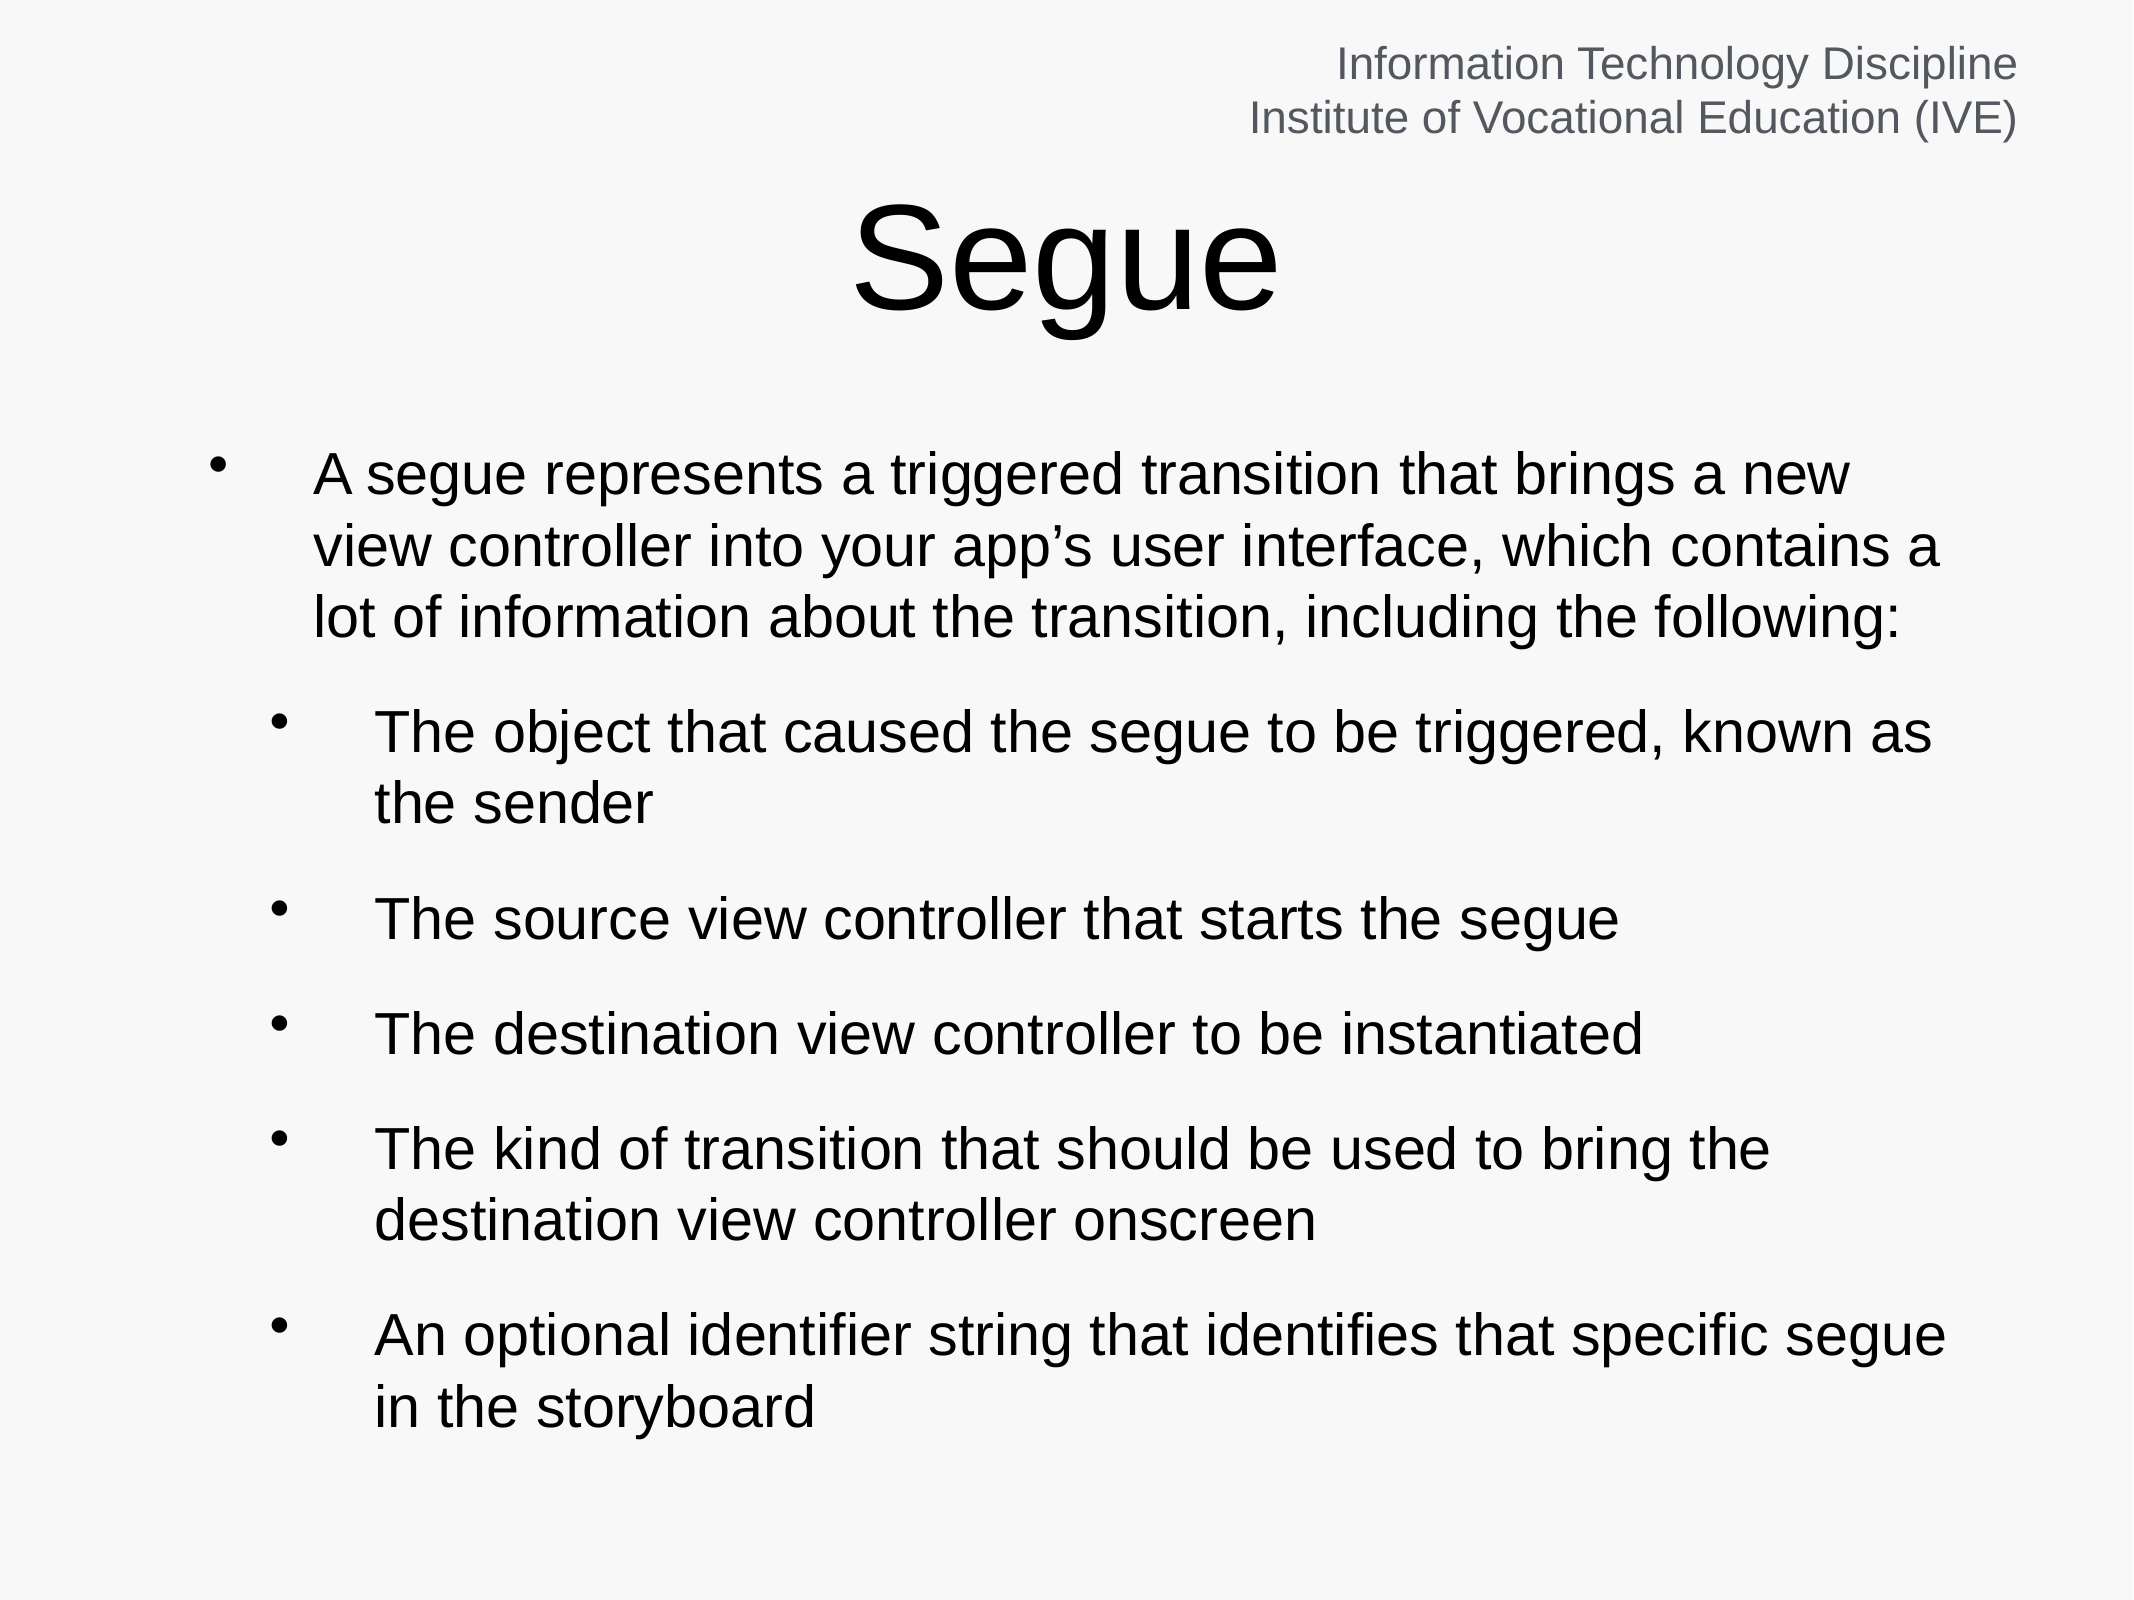

# Segue
A segue represents a triggered transition that brings a new view controller into your app’s user interface, which contains a lot of information about the transition, including the following:
The object that caused the segue to be triggered, known as the sender
The source view controller that starts the segue
The destination view controller to be instantiated
The kind of transition that should be used to bring the destination view controller onscreen
An optional identifier string that identifies that specific segue in the storyboard